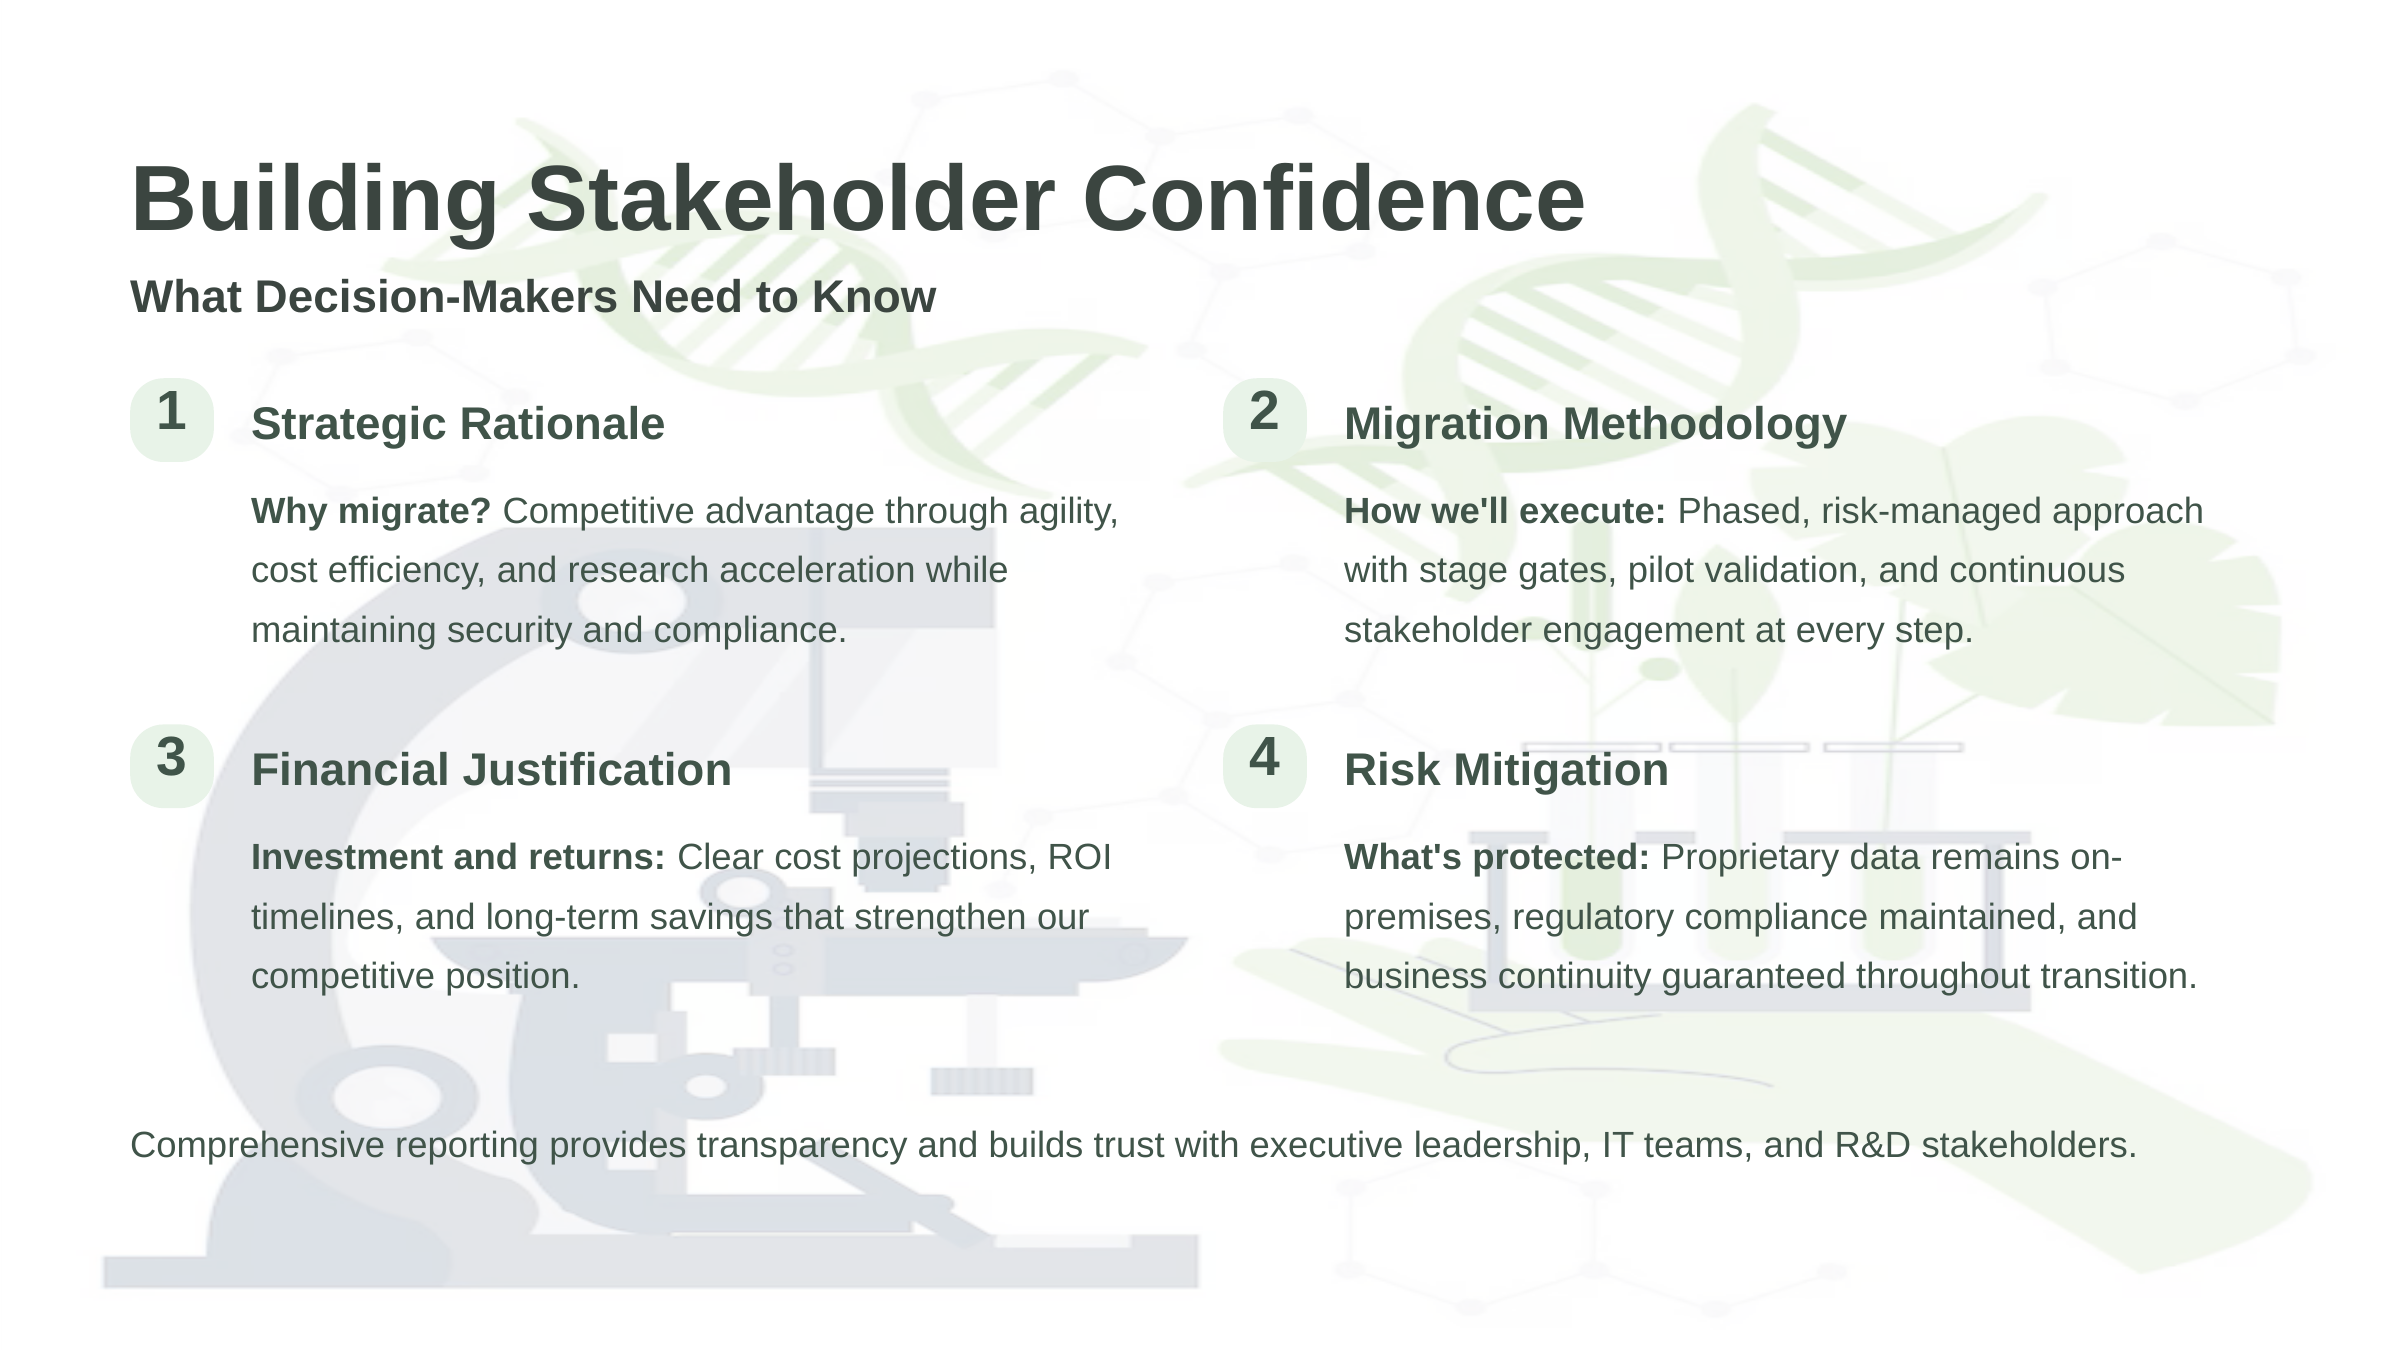

Building Stakeholder Confidence
What Decision-Makers Need to Know

1
2
Strategic Rationale
Migration Methodology
Why migrate? Competitive advantage through agility, cost efficiency, and research acceleration while maintaining security and compliance.
How we'll execute: Phased, risk-managed approach with stage gates, pilot validation, and continuous stakeholder engagement at every step.

3
4
Financial Justification
Risk Mitigation
Investment and returns: Clear cost projections, ROI timelines, and long-term savings that strengthen our competitive position.
What's protected: Proprietary data remains on-premises, regulatory compliance maintained, and business continuity guaranteed throughout transition.
Comprehensive reporting provides transparency and builds trust with executive leadership, IT teams, and R&D stakeholders.